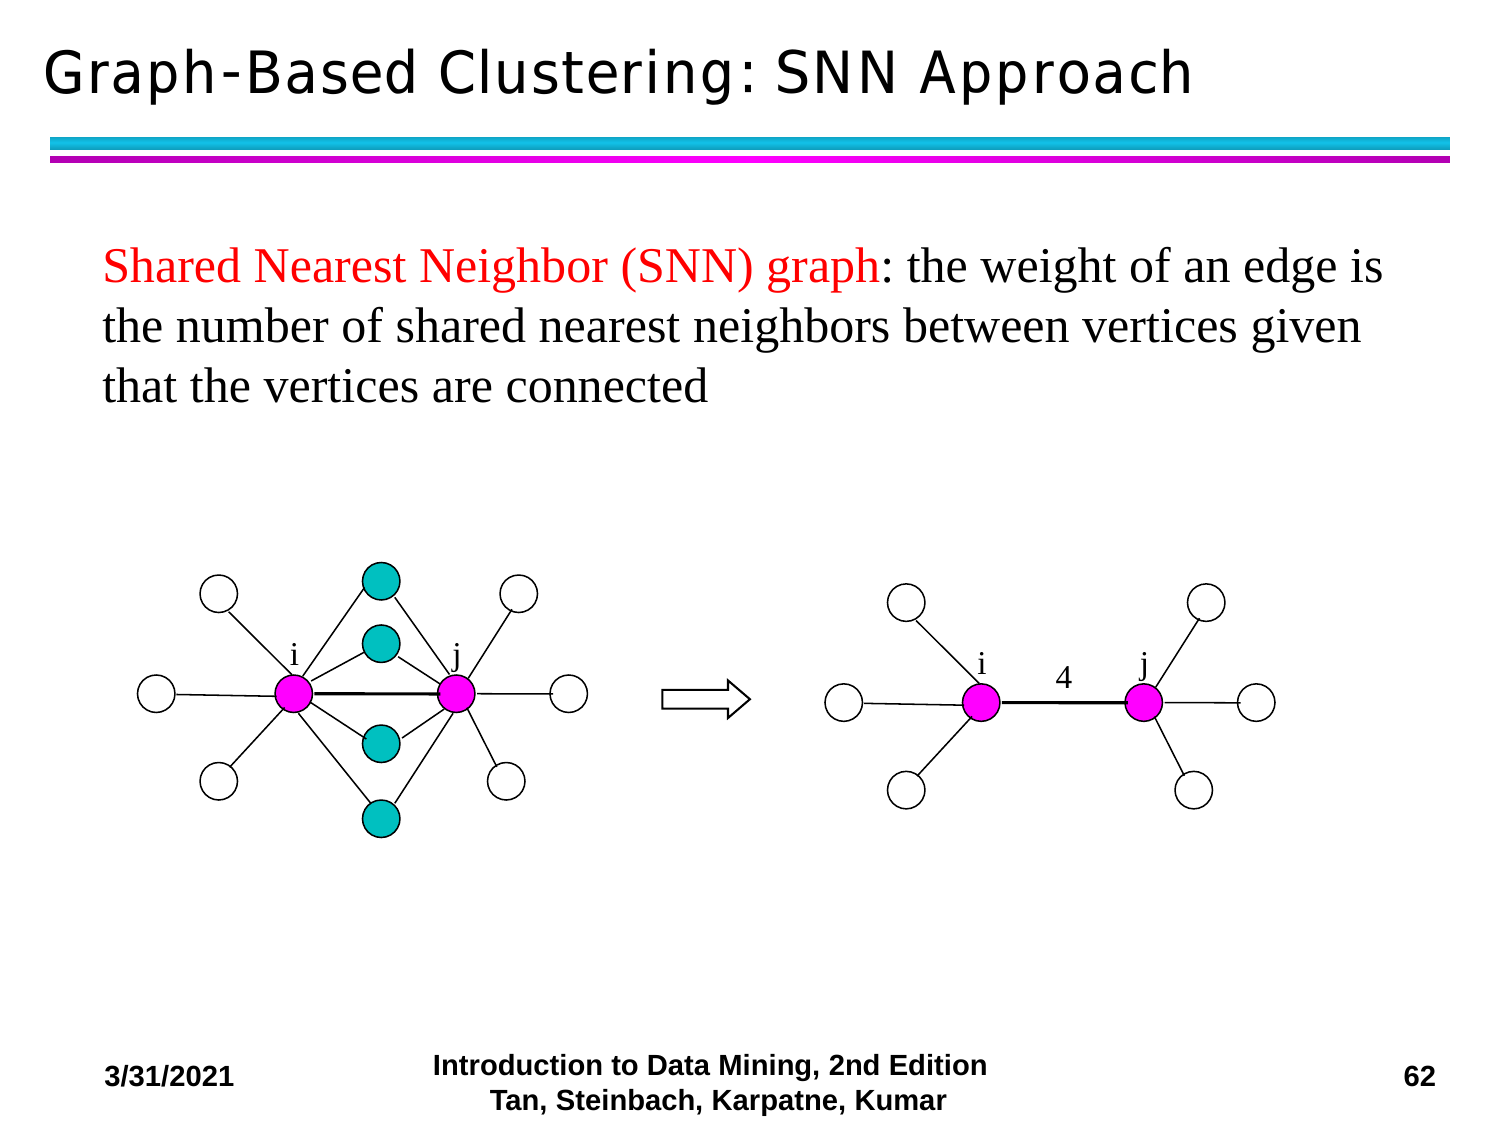

# Graph-Based Clustering: SNN Approach
Shared Nearest Neighbor (SNN) graph: the weight of an edge is the number of shared nearest neighbors between vertices given that the vertices are connected

i

j

i
j
4